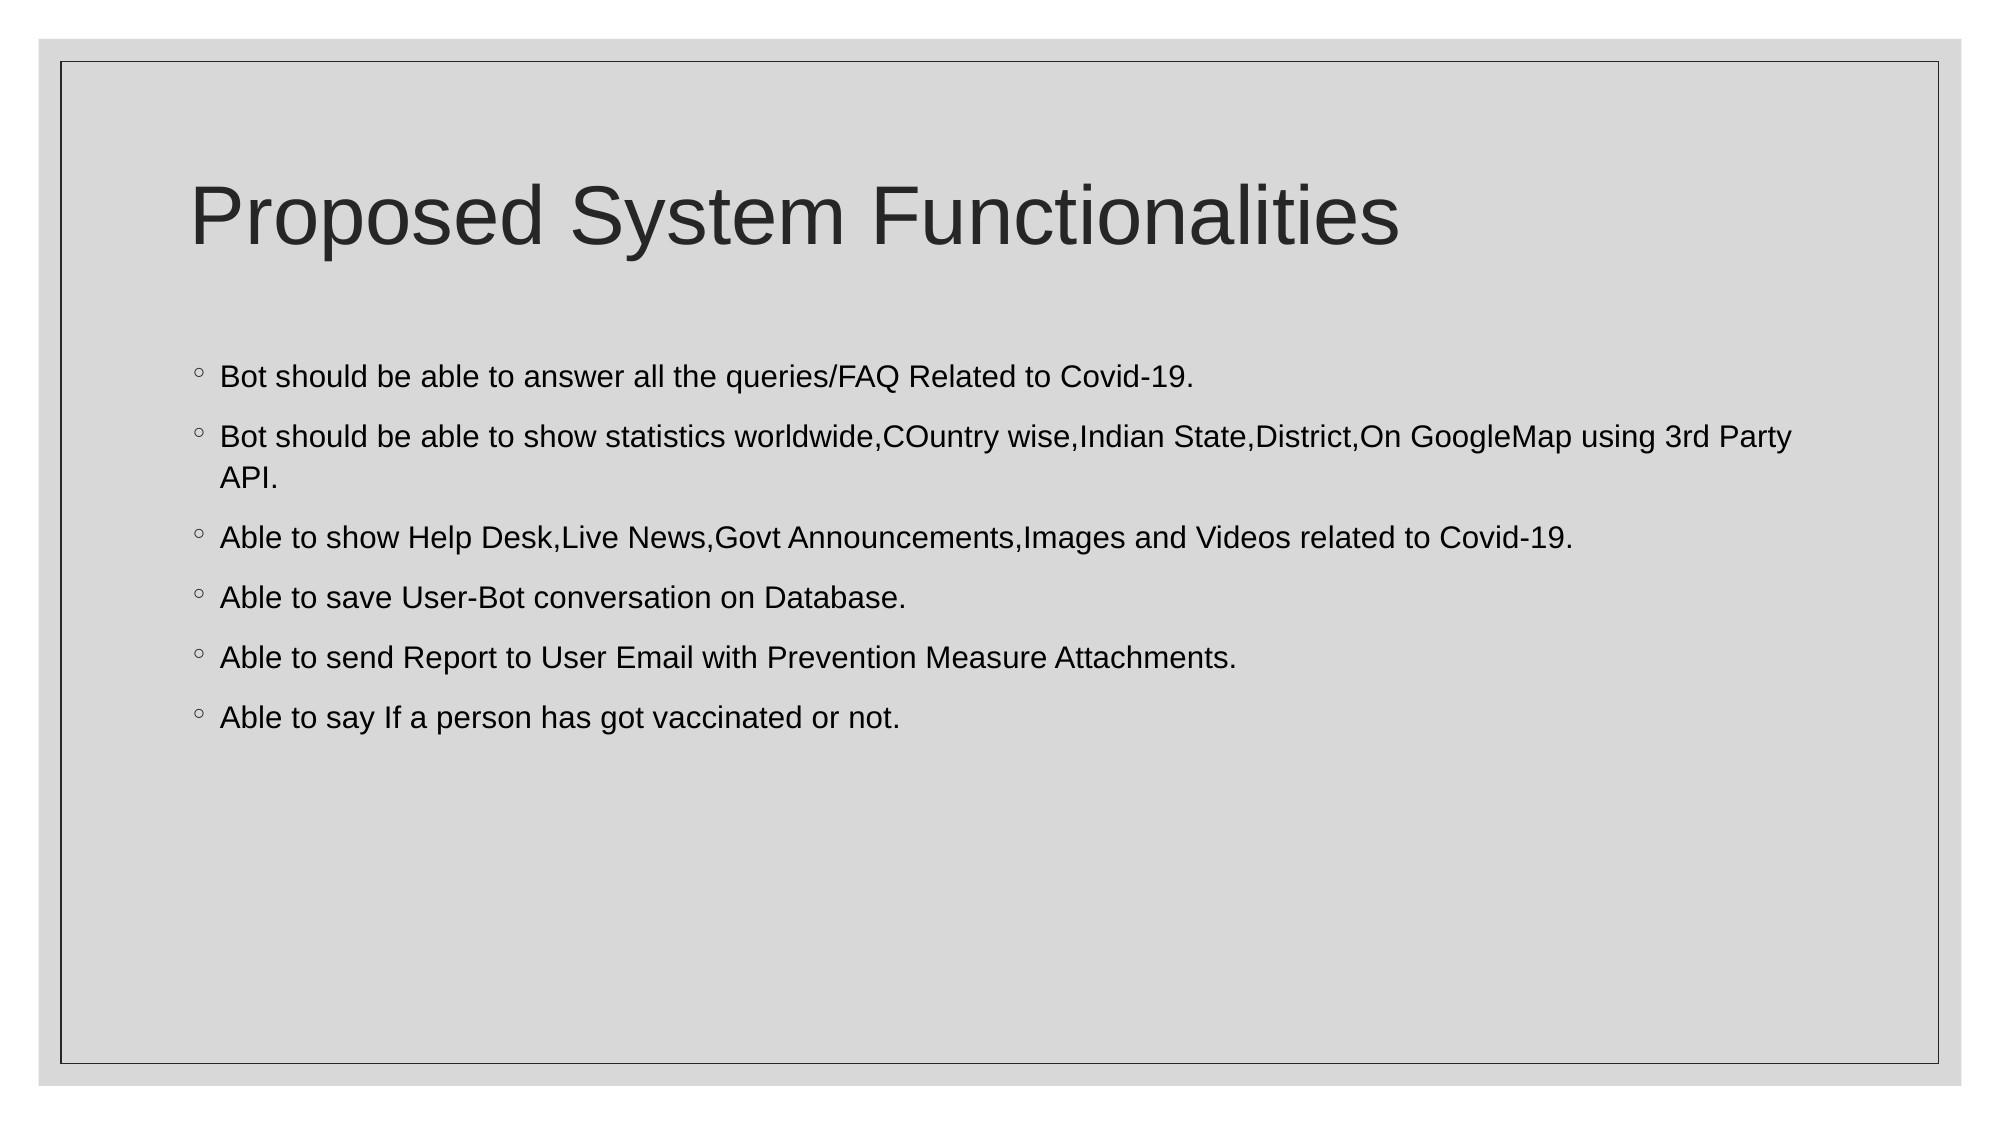

# Proposed System Functionalities
Bot should be able to answer all the queries/FAQ Related to Covid-19.
Bot should be able to show statistics worldwide,COuntry wise,Indian State,District,On GoogleMap using 3rd Party API.
Able to show Help Desk,Live News,Govt Announcements,Images and Videos related to Covid-19.
Able to save User-Bot conversation on Database.
Able to send Report to User Email with Prevention Measure Attachments.
Able to say If a person has got vaccinated or not.